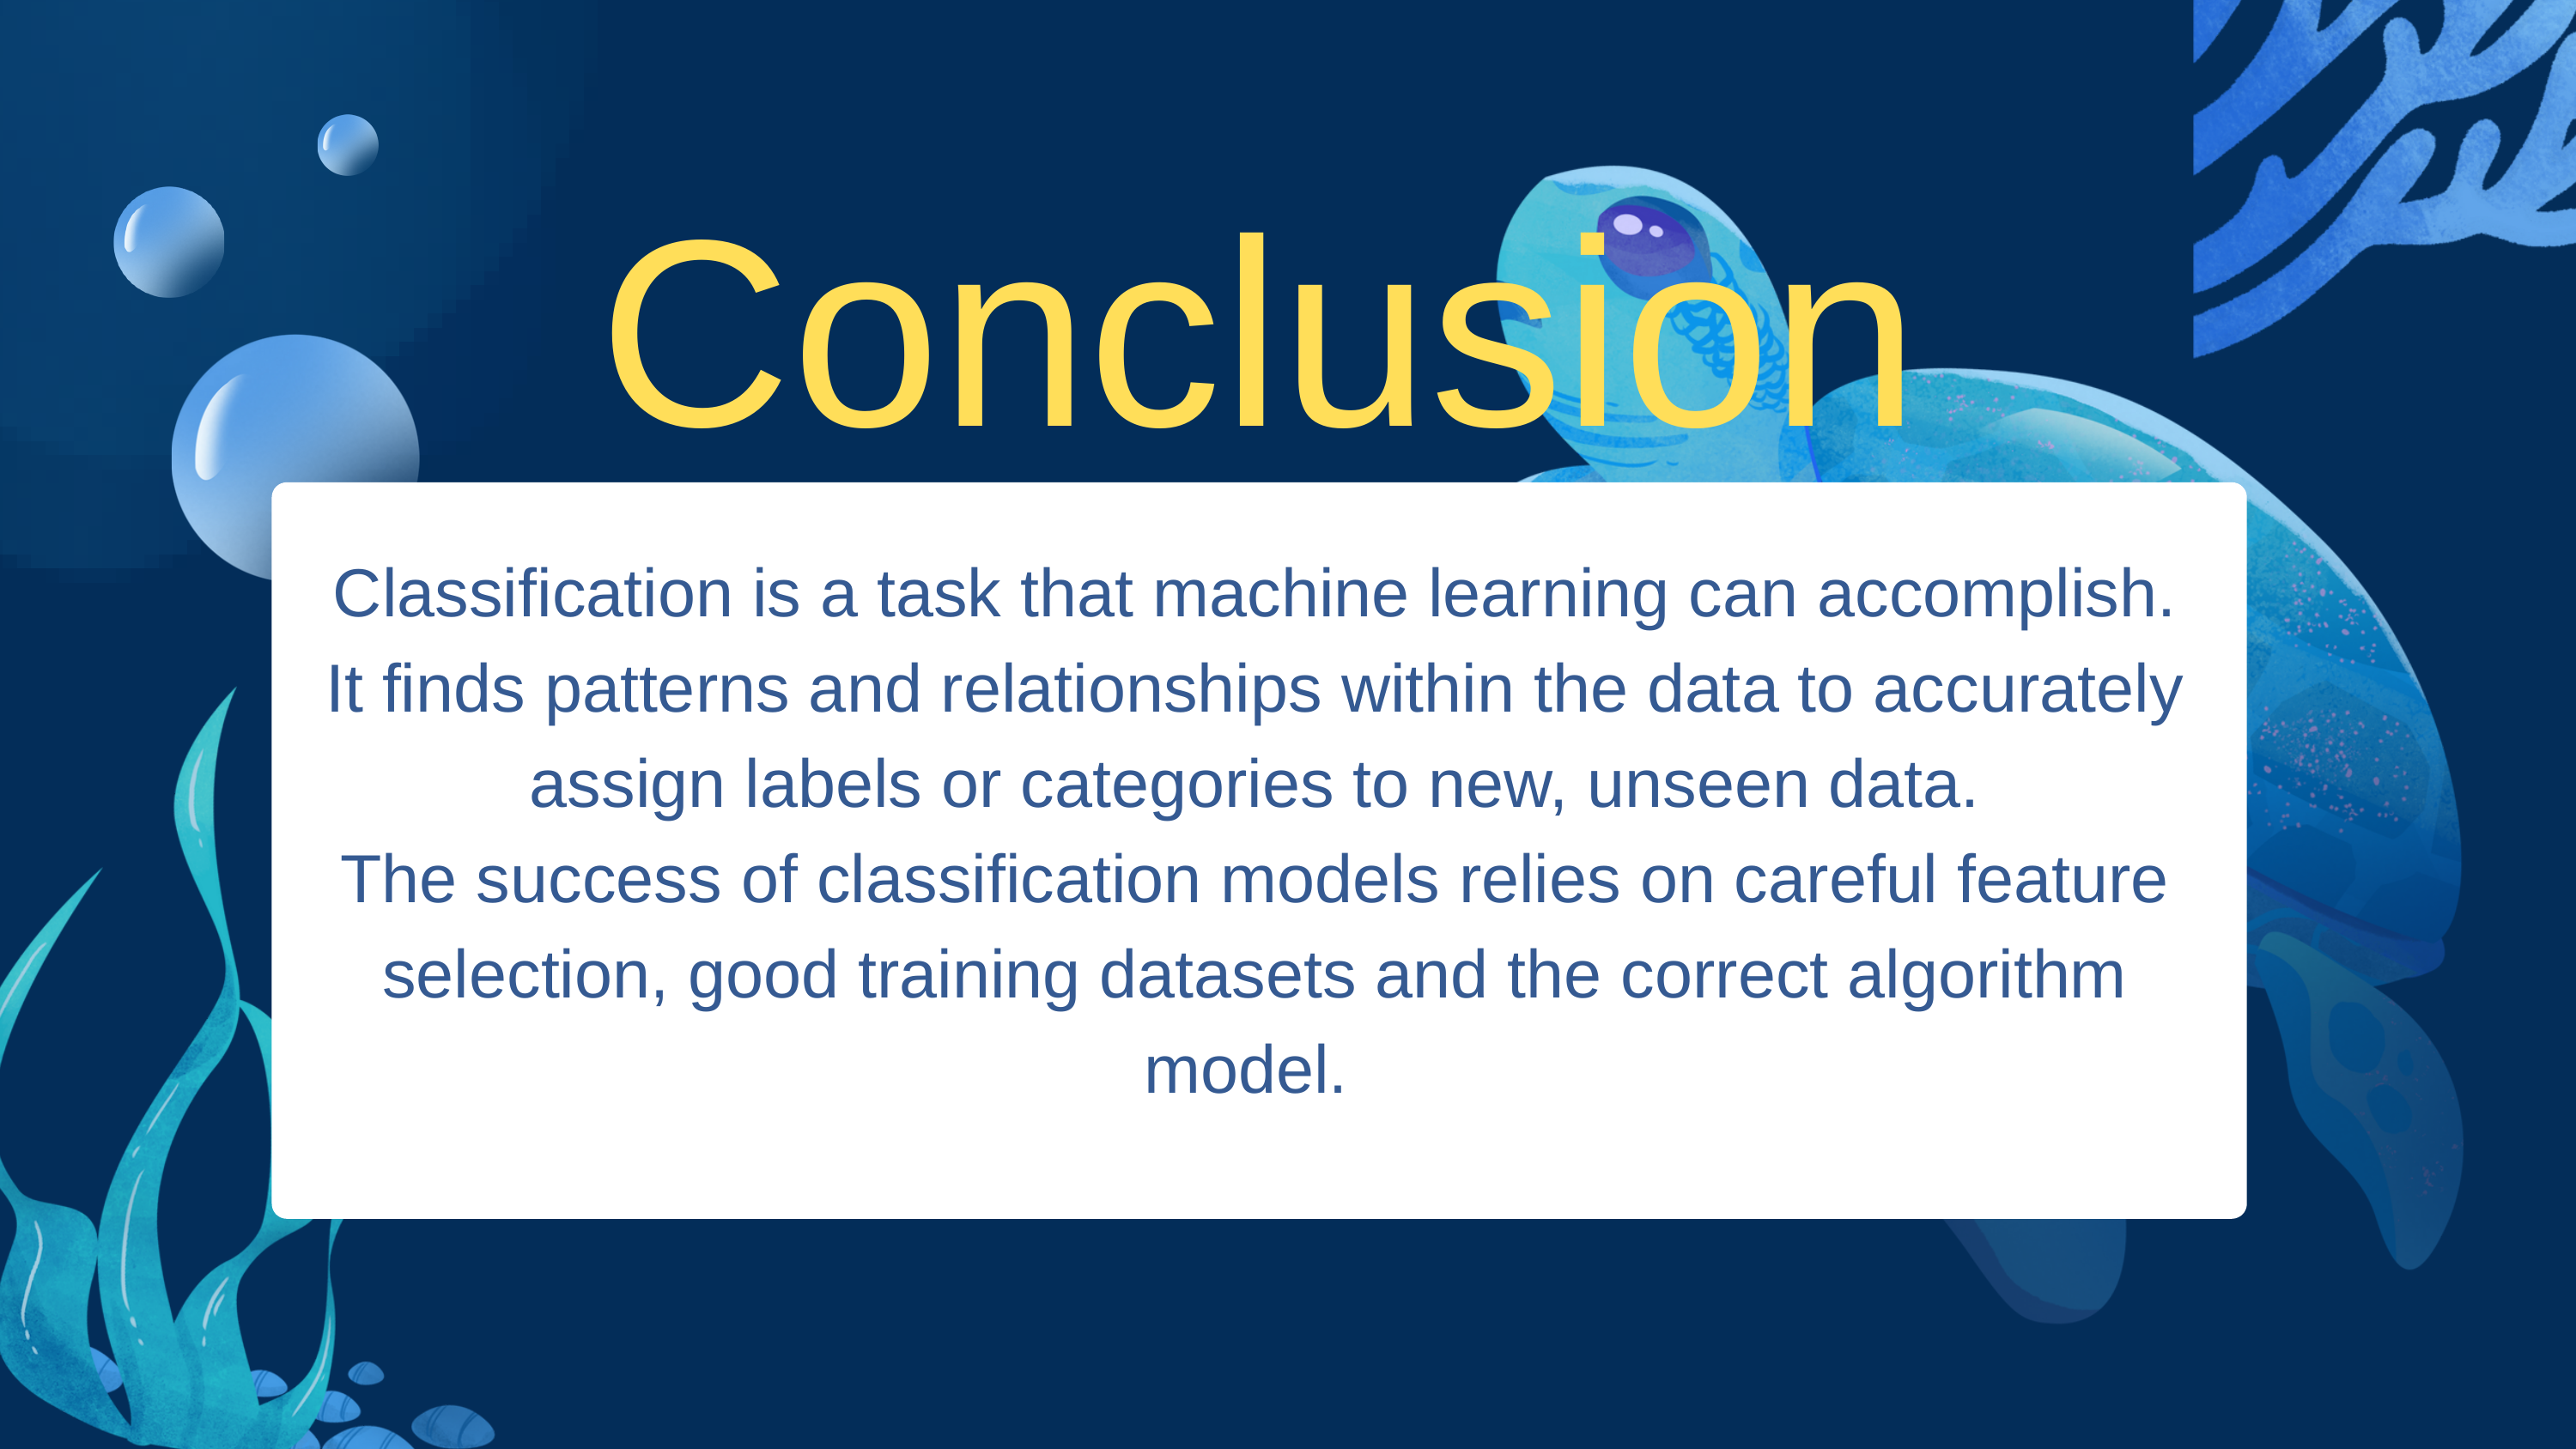

Conclusion

Classification is a task that machine learning can accomplish. It finds patterns and relationships within the data to accurately assign labels or categories to new, unseen data.
The success of classification models relies on careful feature selection, good training datasets and the correct algorithm model.